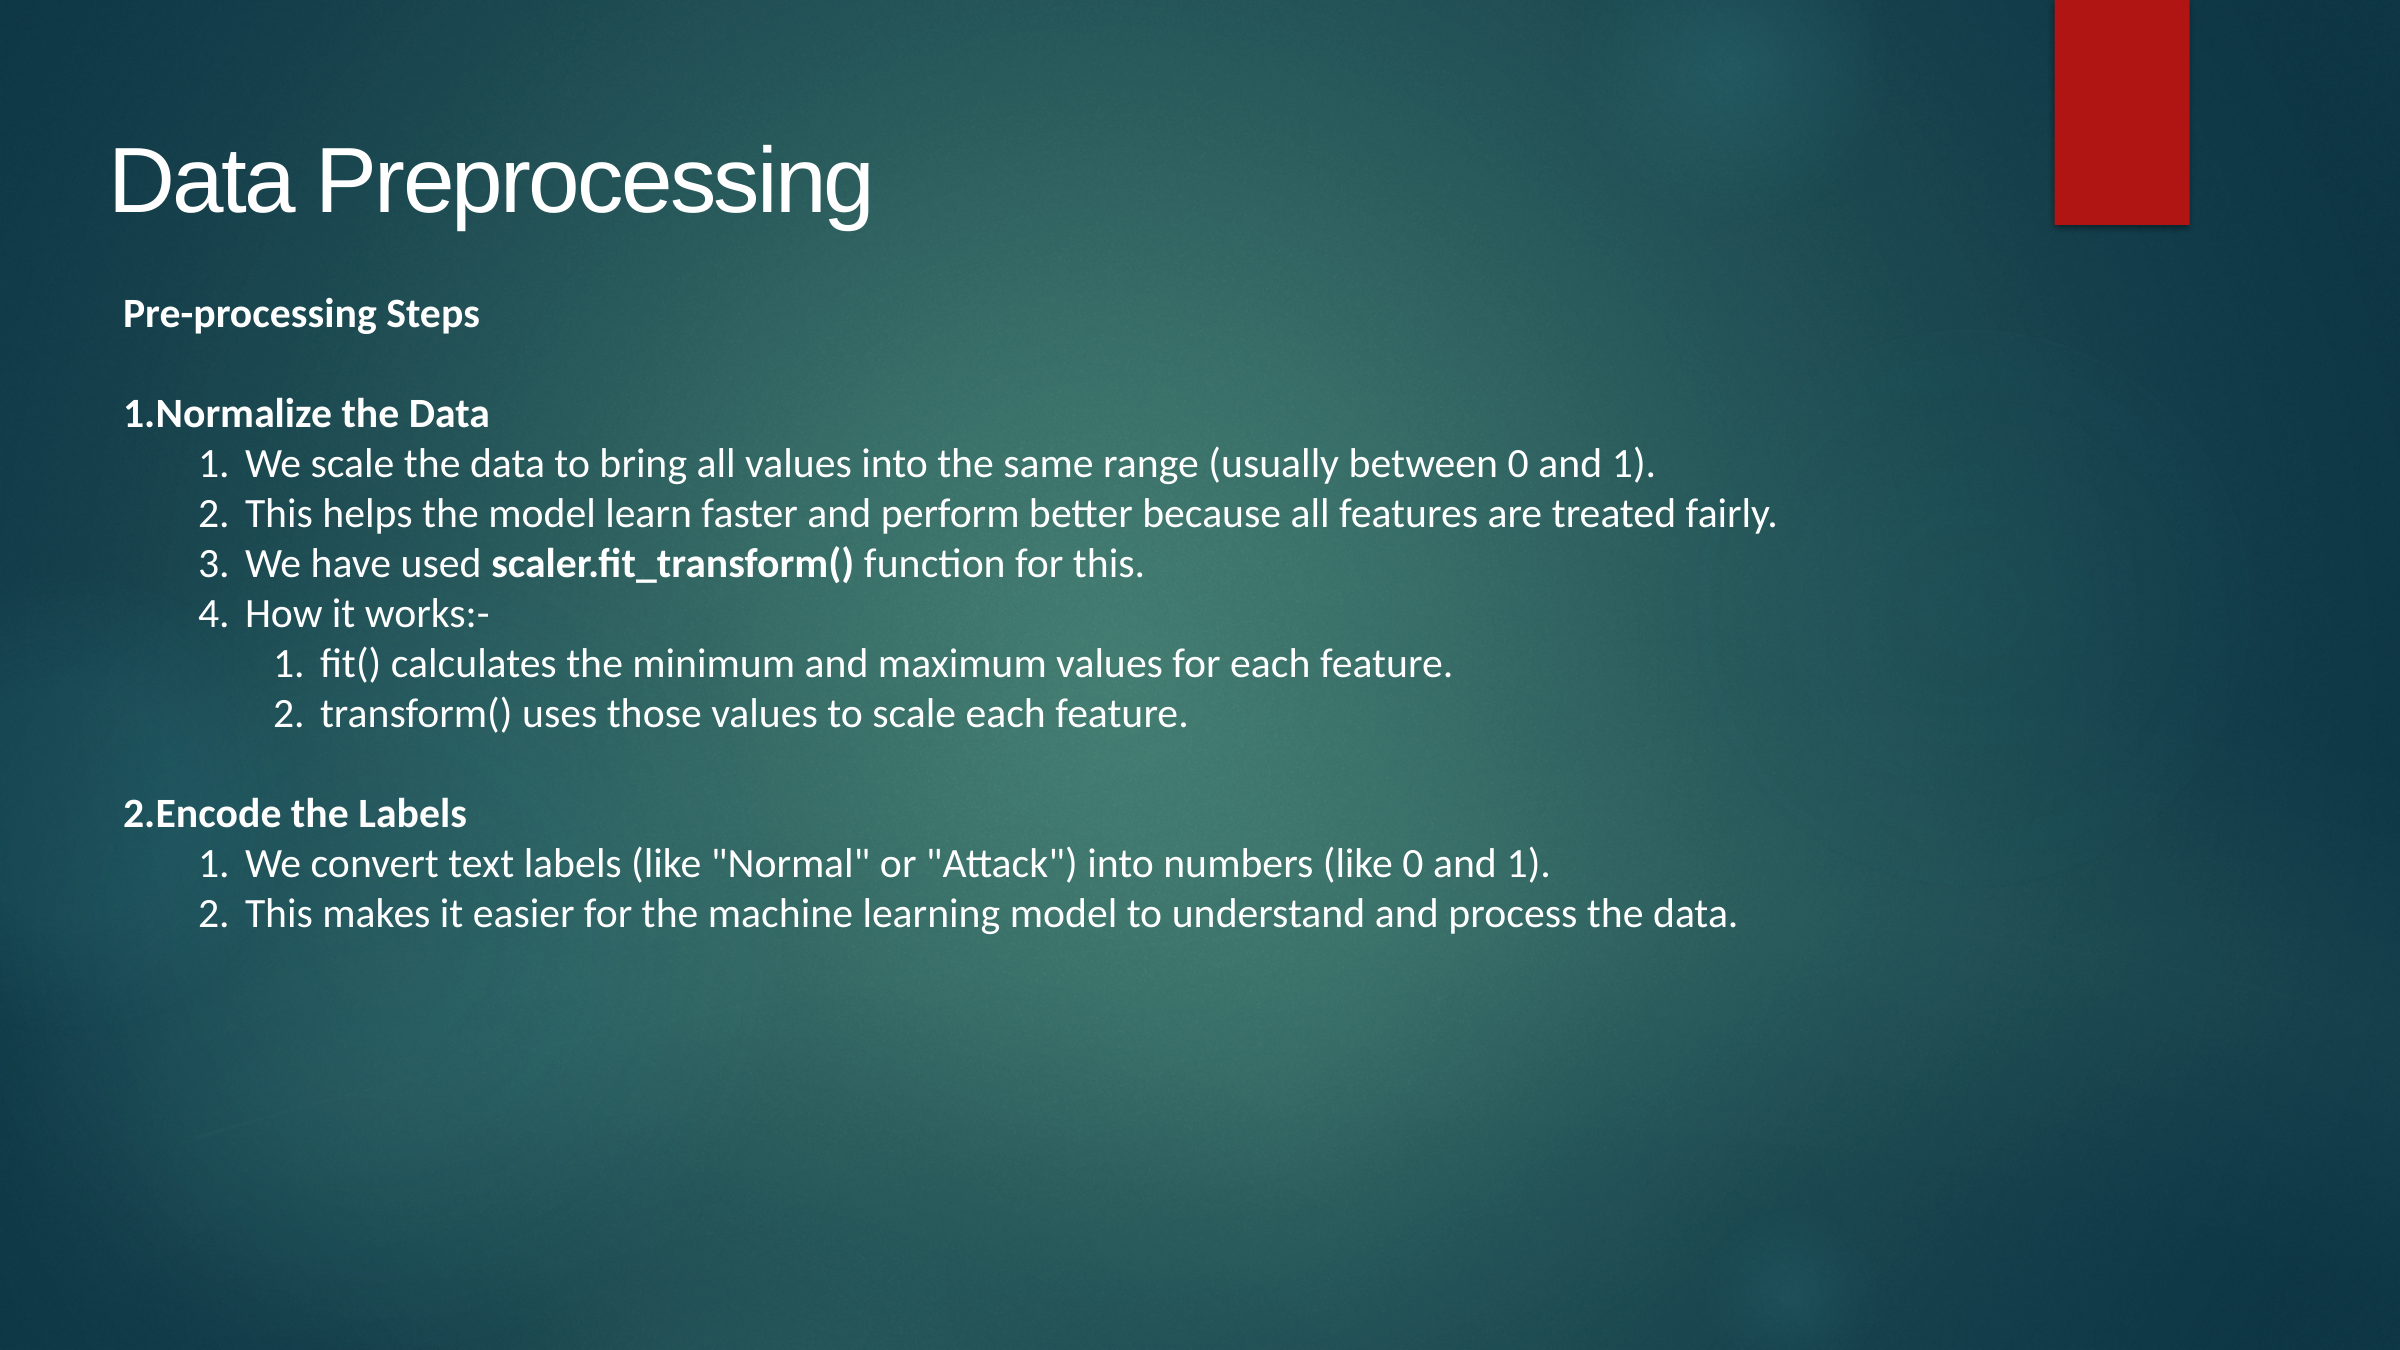

Data Preprocessing
Pre-processing Steps

Normalize the Data
We scale the data to bring all values into the same range (usually between 0 and 1).
This helps the model learn faster and perform better because all features are treated fairly.
We have used scaler.fit_transform() function for this.
How it works:-
fit() calculates the minimum and maximum values for each feature.
transform() uses those values to scale each feature.

Encode the Labels
We convert text labels (like "Normal" or "Attack") into numbers (like 0 and 1).
This makes it easier for the machine learning model to understand and process the data.